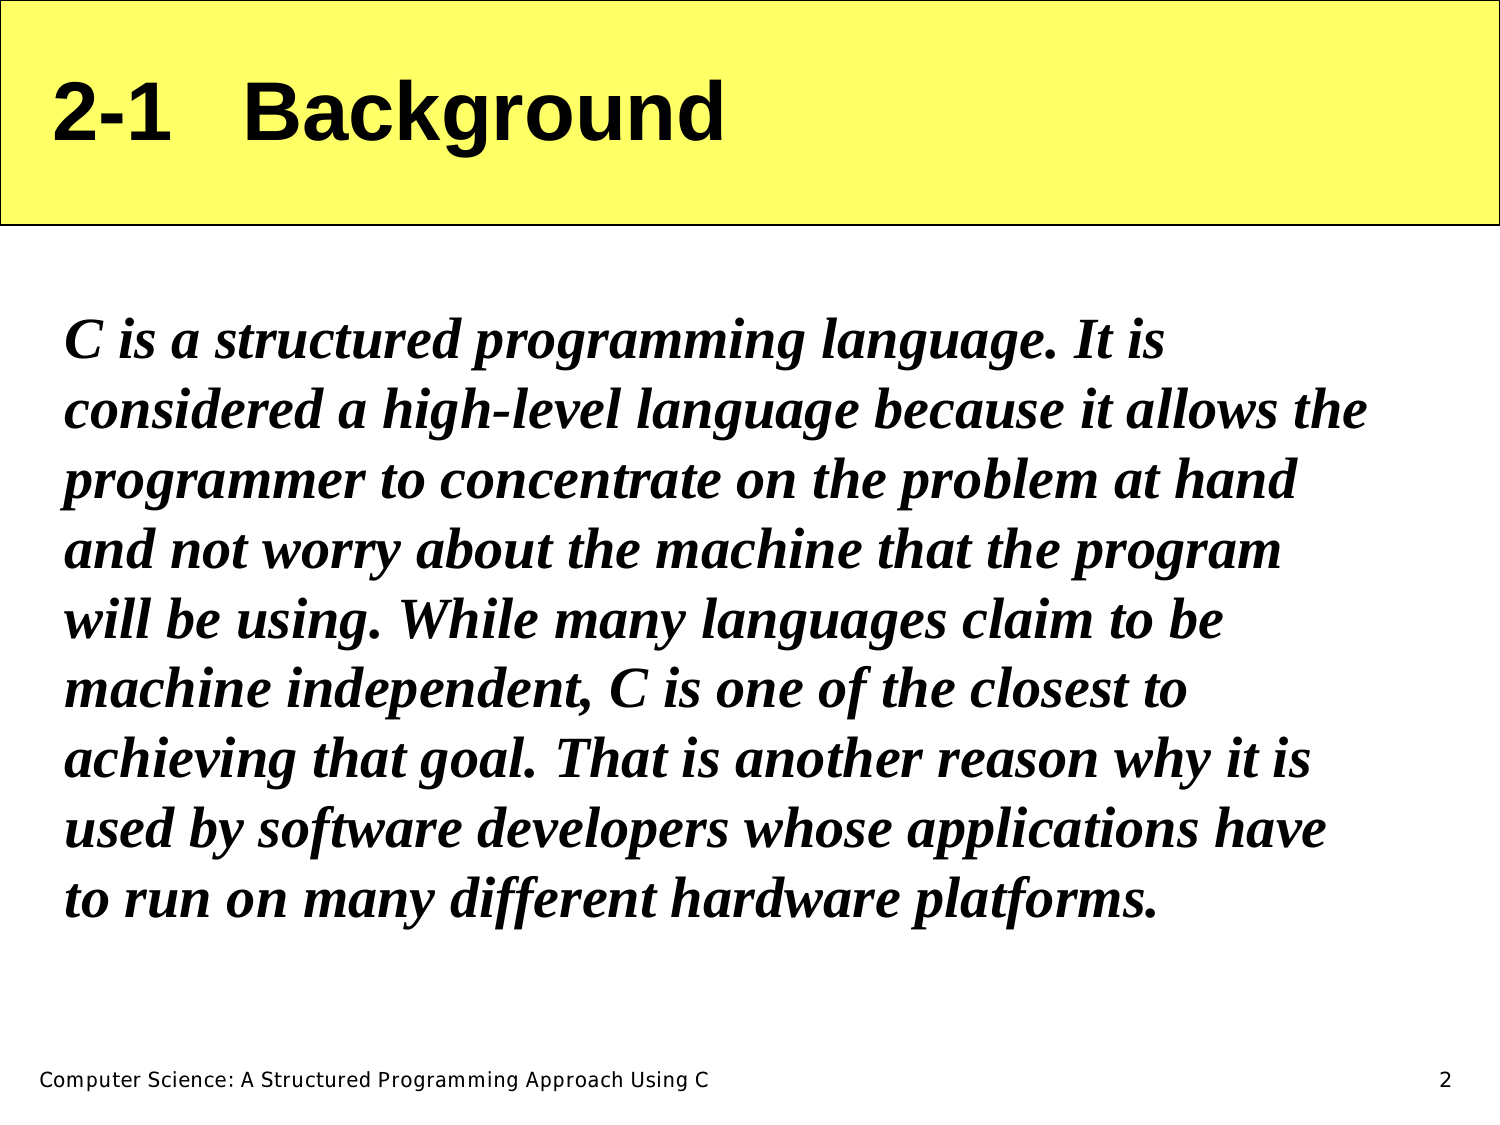

2-1   Background
C is a structured programming language. It is considered a high-level language because it allows the programmer to concentrate on the problem at hand and not worry about the machine that the program will be using. While many languages claim to be machine independent, C is one of the closest to achieving that goal. That is another reason why it is used by software developers whose applications have to run on many different hardware platforms.
Computer Science: A Structured Programming Approach Using C
2